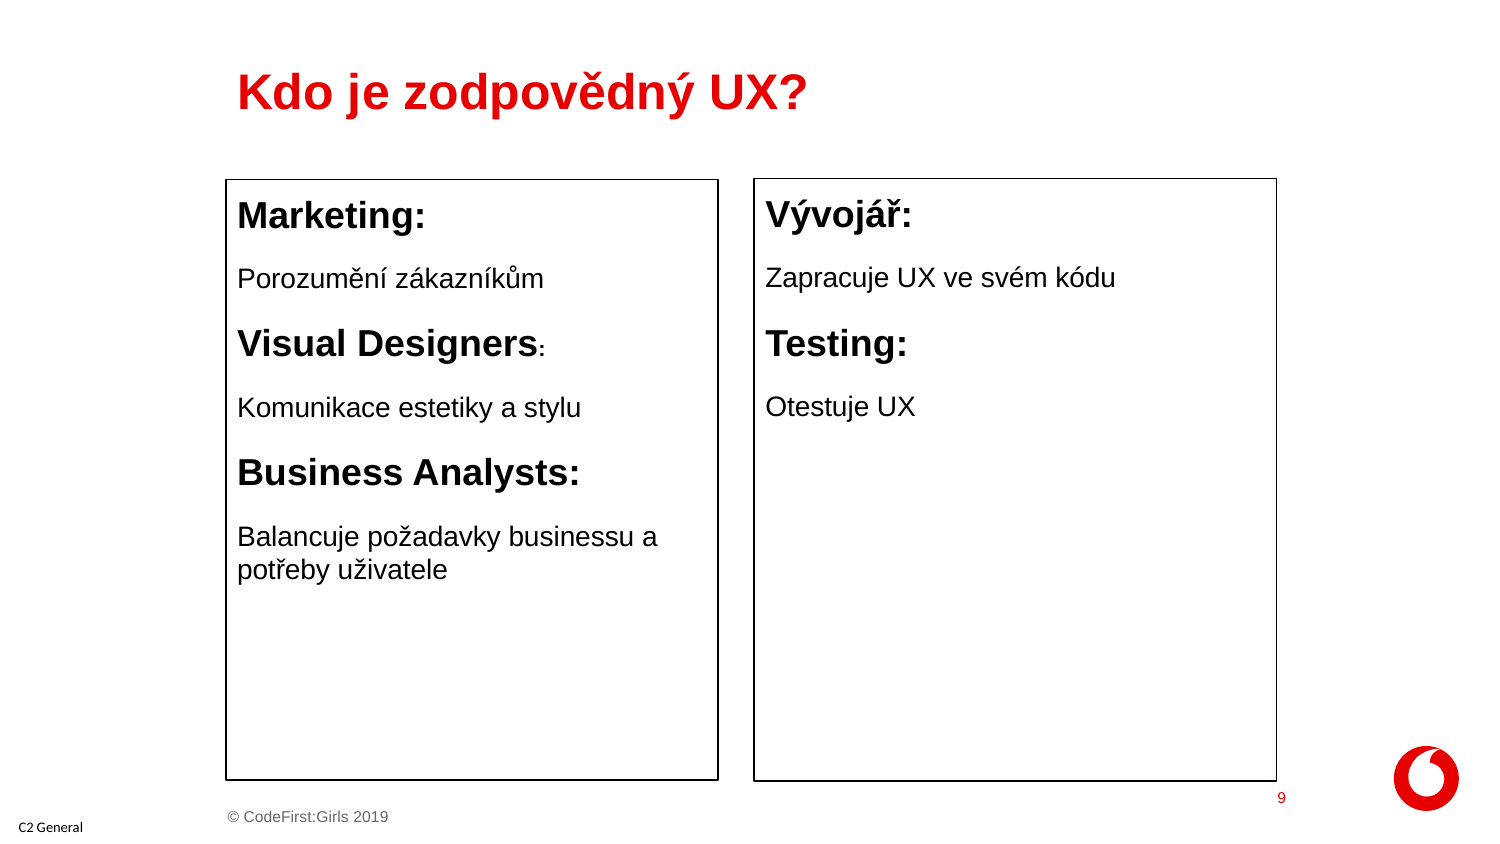

# Kdo je zodpovědný UX?
Vývojář:
Zapracuje UX ve svém kódu
Testing:
Otestuje UX

Marketing:
Porozumění zákazníkům
Visual Designers:
Komunikace estetiky a stylu
Business Analysts:
Balancuje požadavky businessu a potřeby uživatele

9
© CodeFirst:Girls 2019